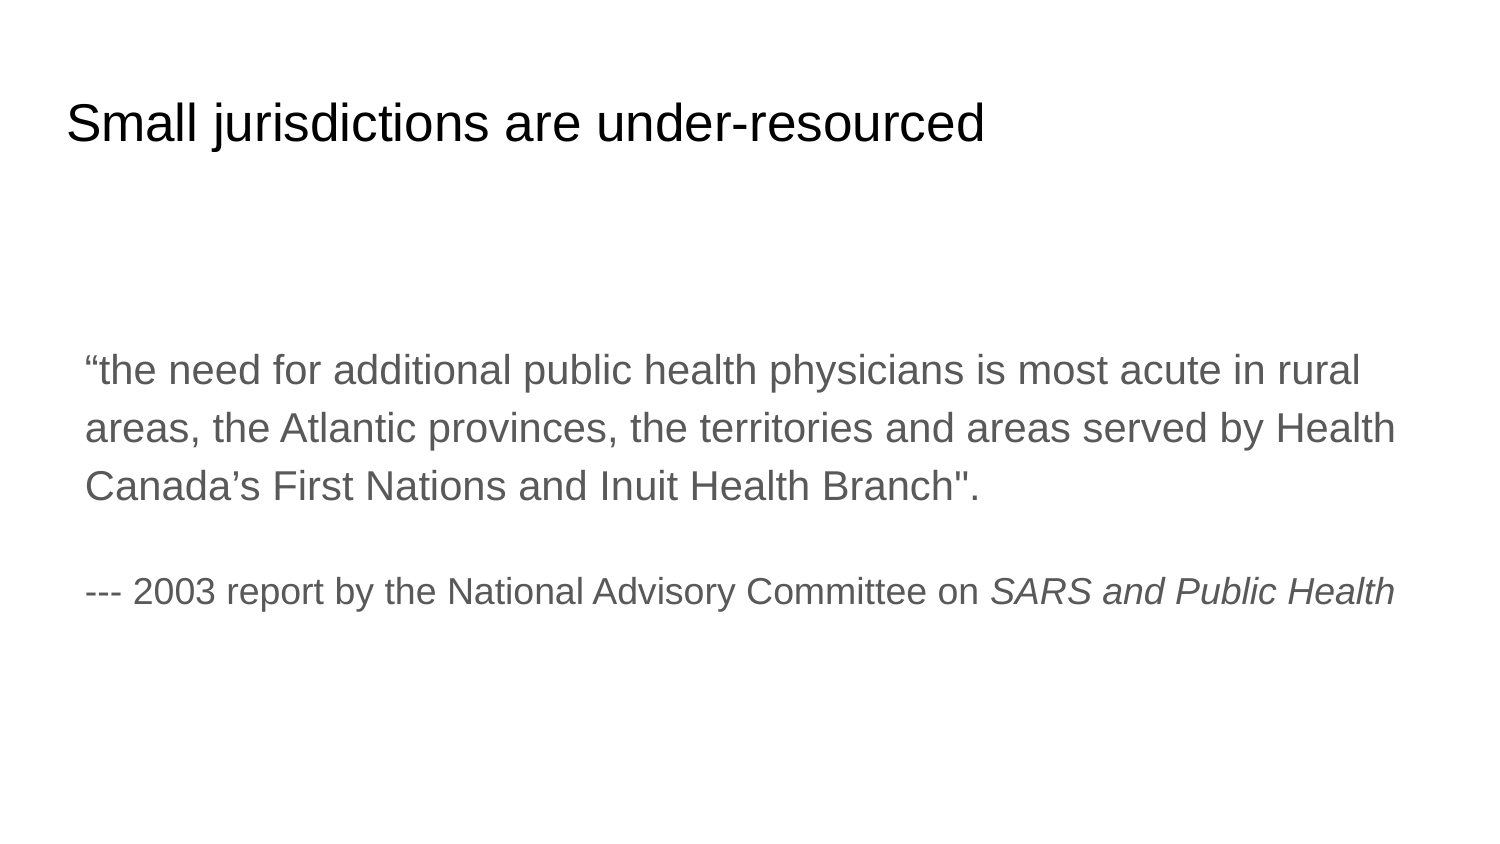

# Small jurisdictions are under-resourced
“the need for additional public health physicians is most acute in rural areas, the Atlantic provinces, the territories and areas served by Health Canada’s First Nations and Inuit Health Branch".

--- 2003 report by the National Advisory Committee on SARS and Public Health